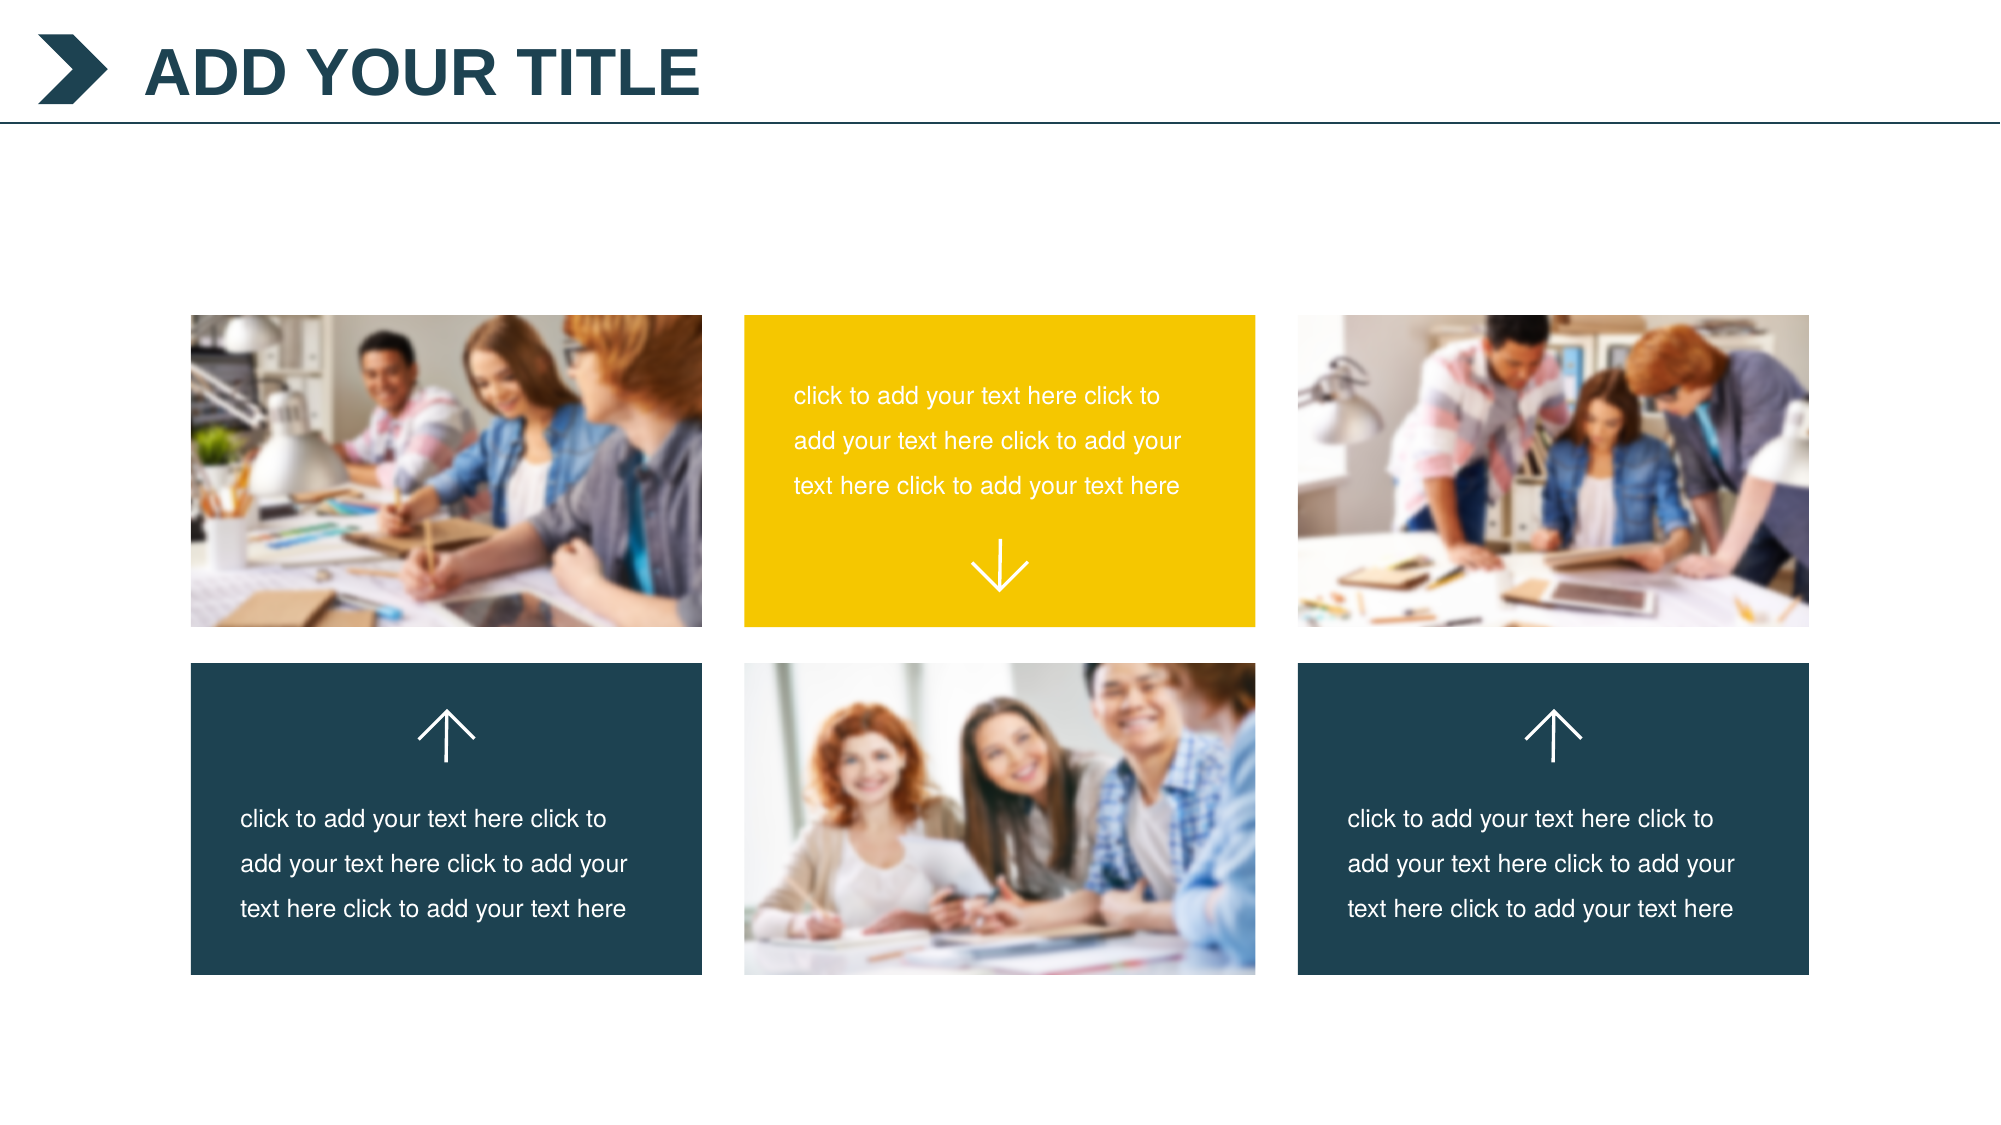

click to add your text here click to add your text here click to add your text here click to add your text here

click to add your text here click to add your text here click to add your text here click to add your text here
click to add your text here click to add your text here click to add your text here click to add your text here